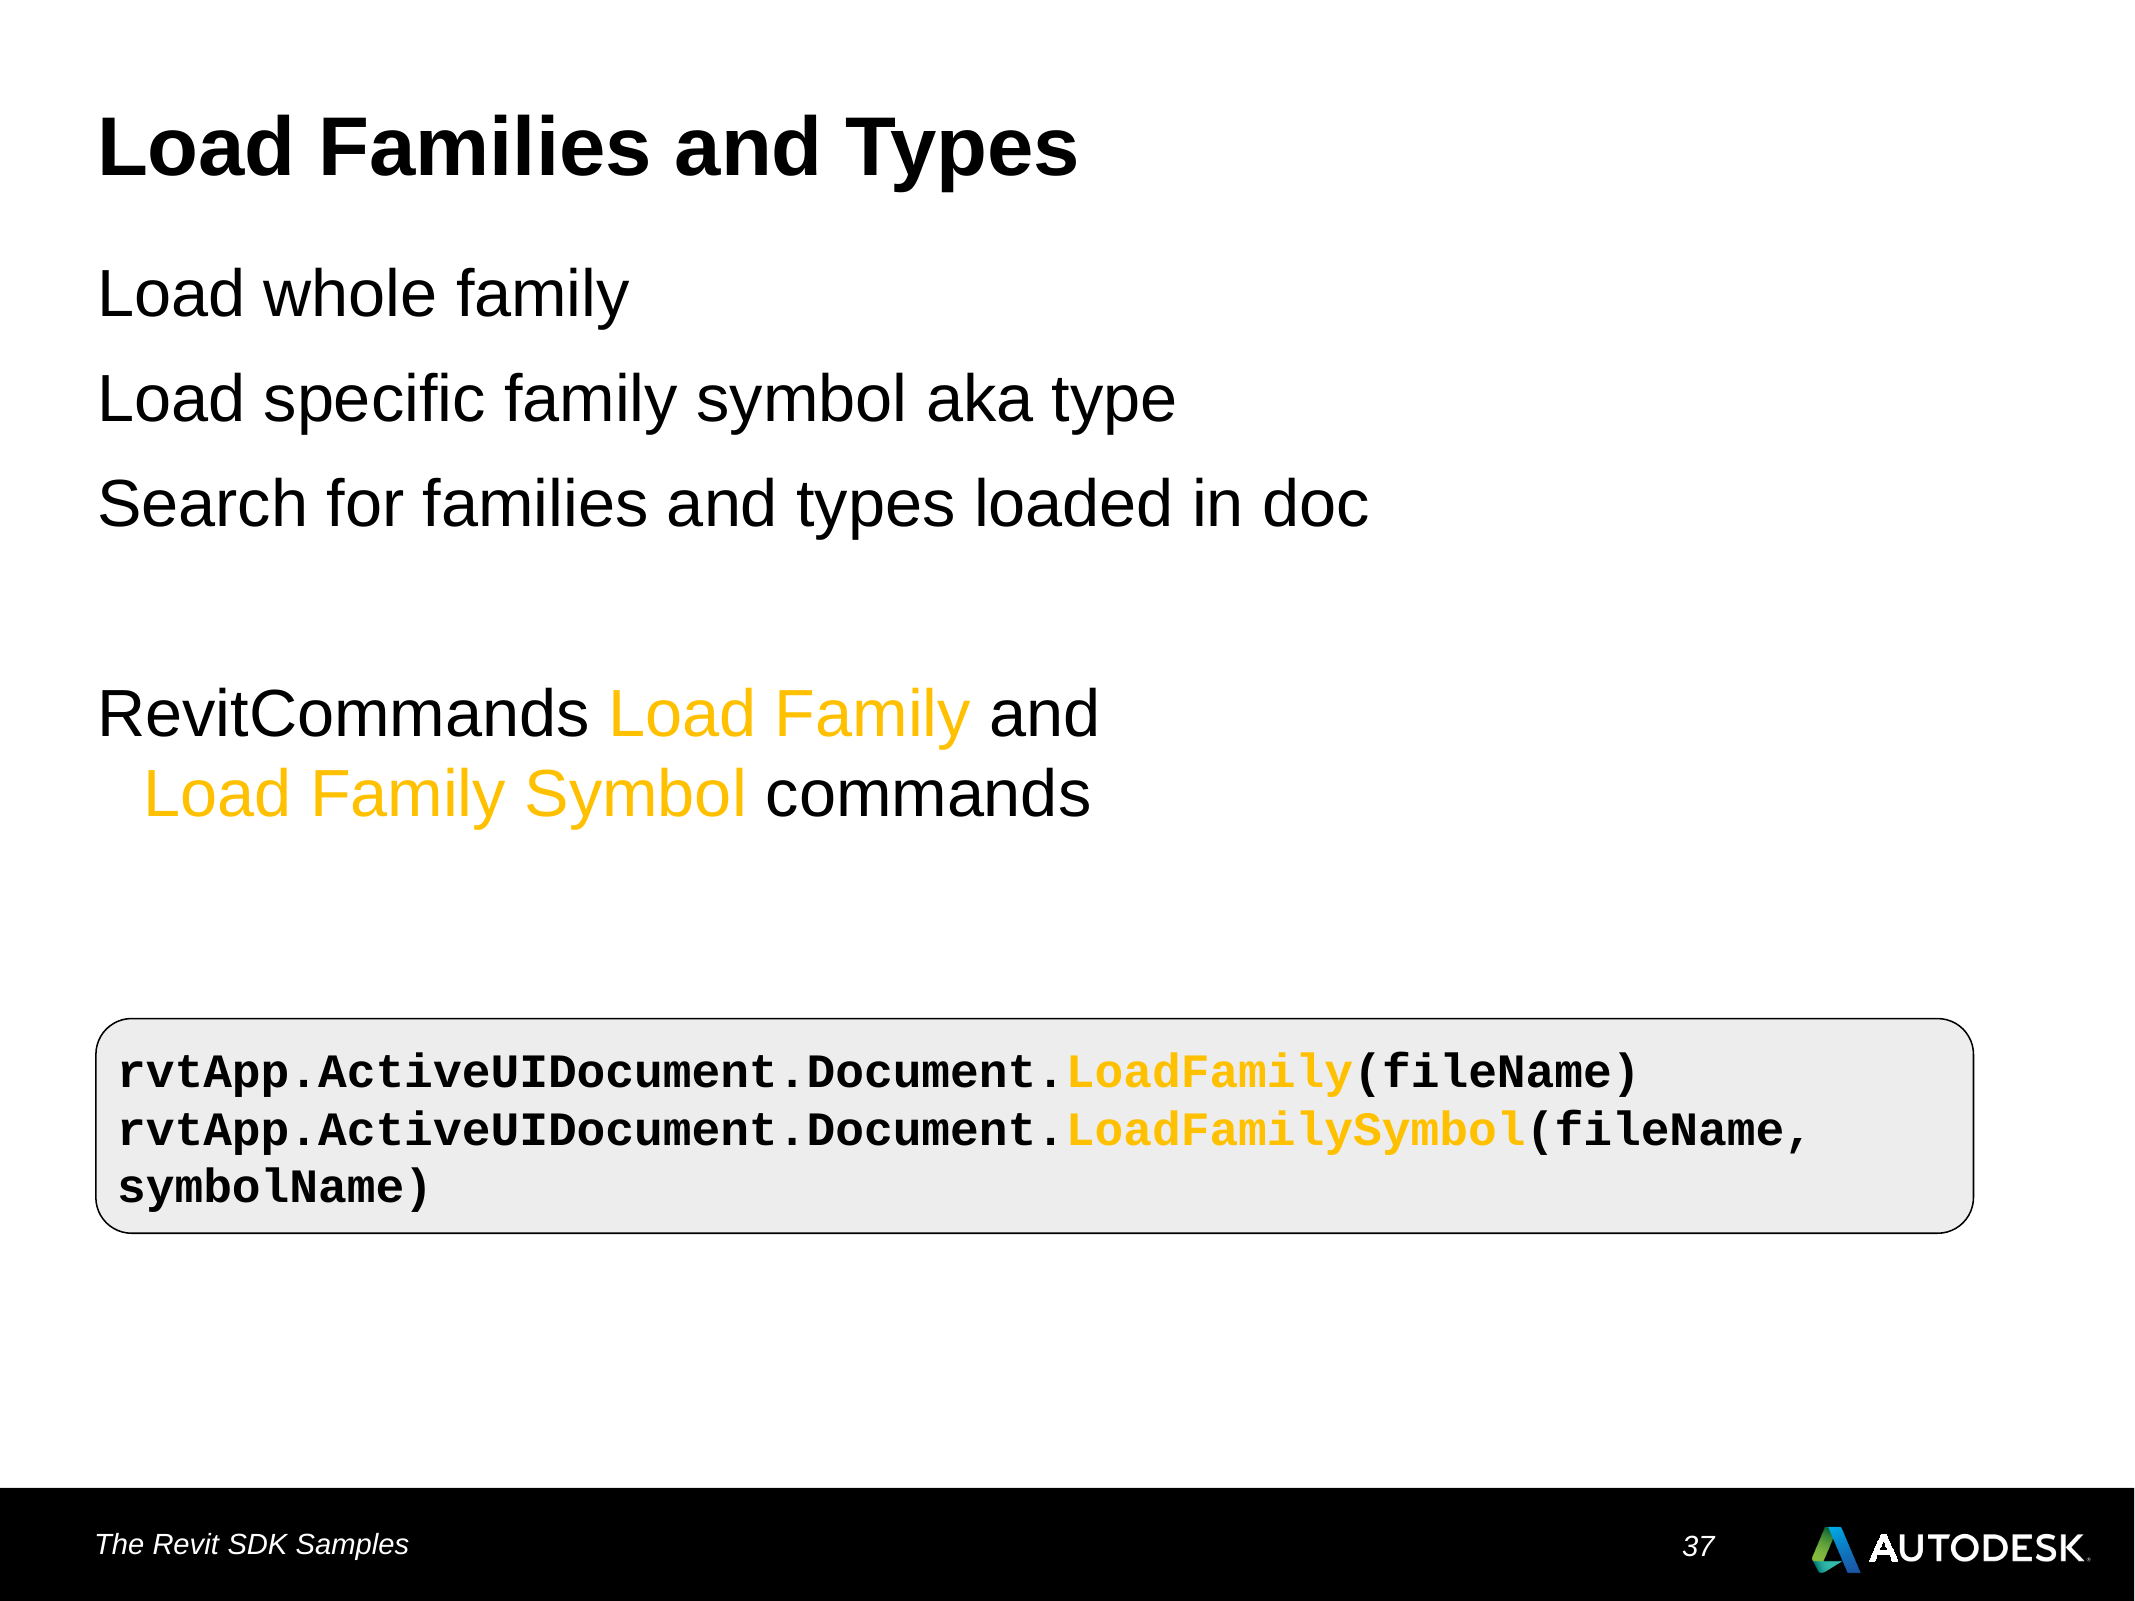

# Load Families and Types
Load whole family
Load specific family symbol aka type
Search for families and types loaded in doc

RevitCommands Load Family and
Load Family Symbol commands
rvtApp.ActiveUIDocument.Document.LoadFamily(fileName)
rvtApp.ActiveUIDocument.Document.LoadFamilySymbol(fileName, symbolName)
The Revit SDK Samples
37